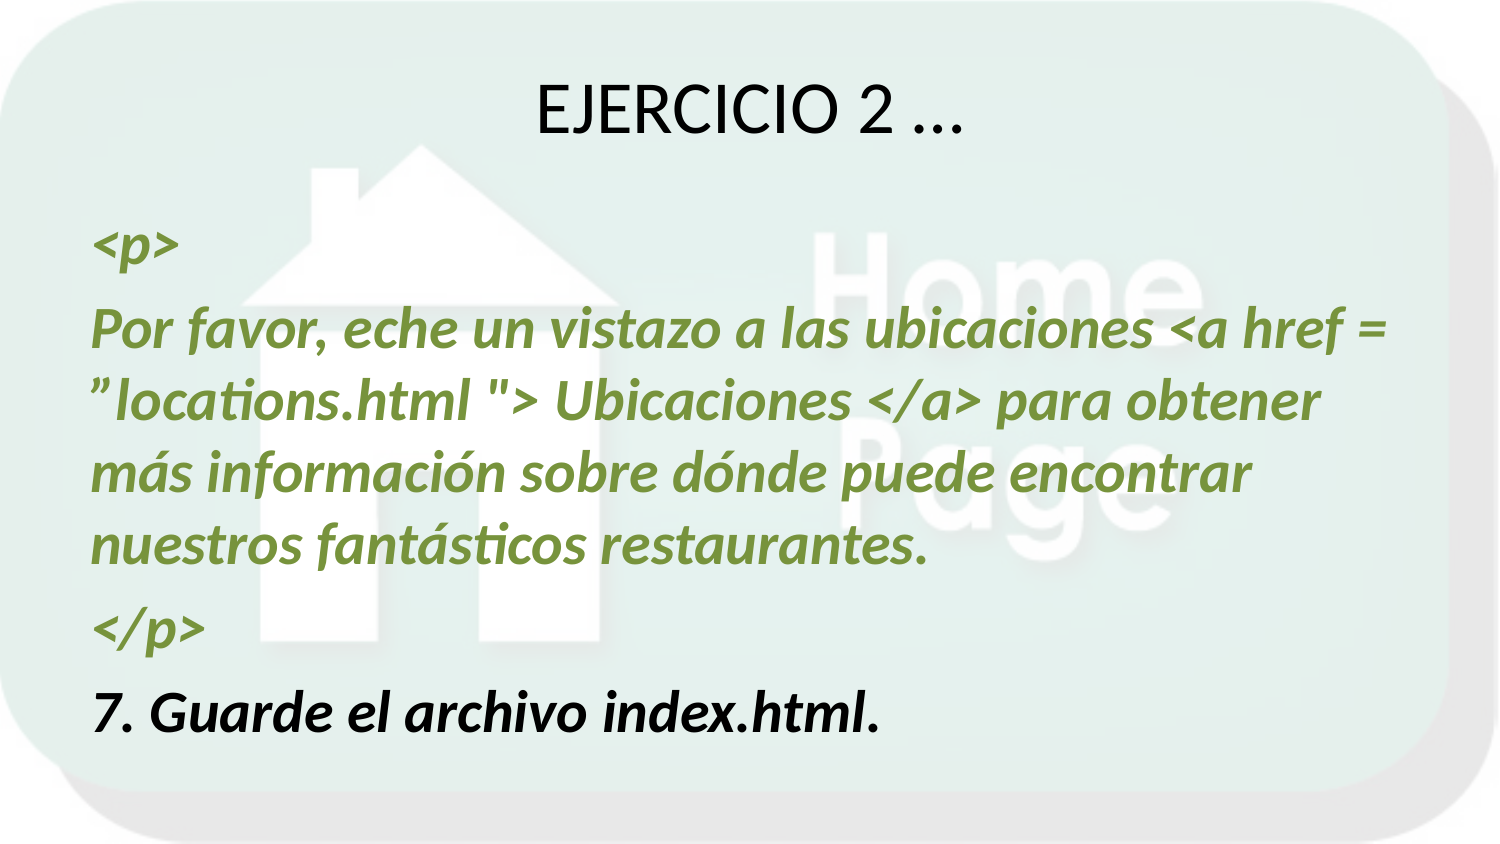

# EJERCICIO 2 …
<p>
Por favor, eche un vistazo a las ubicaciones <a href = ”locations.html "> Ubicaciones </a> para obtener más información sobre dónde puede encontrar nuestros fantásticos restaurantes.
</p>
7. Guarde el archivo index.html.